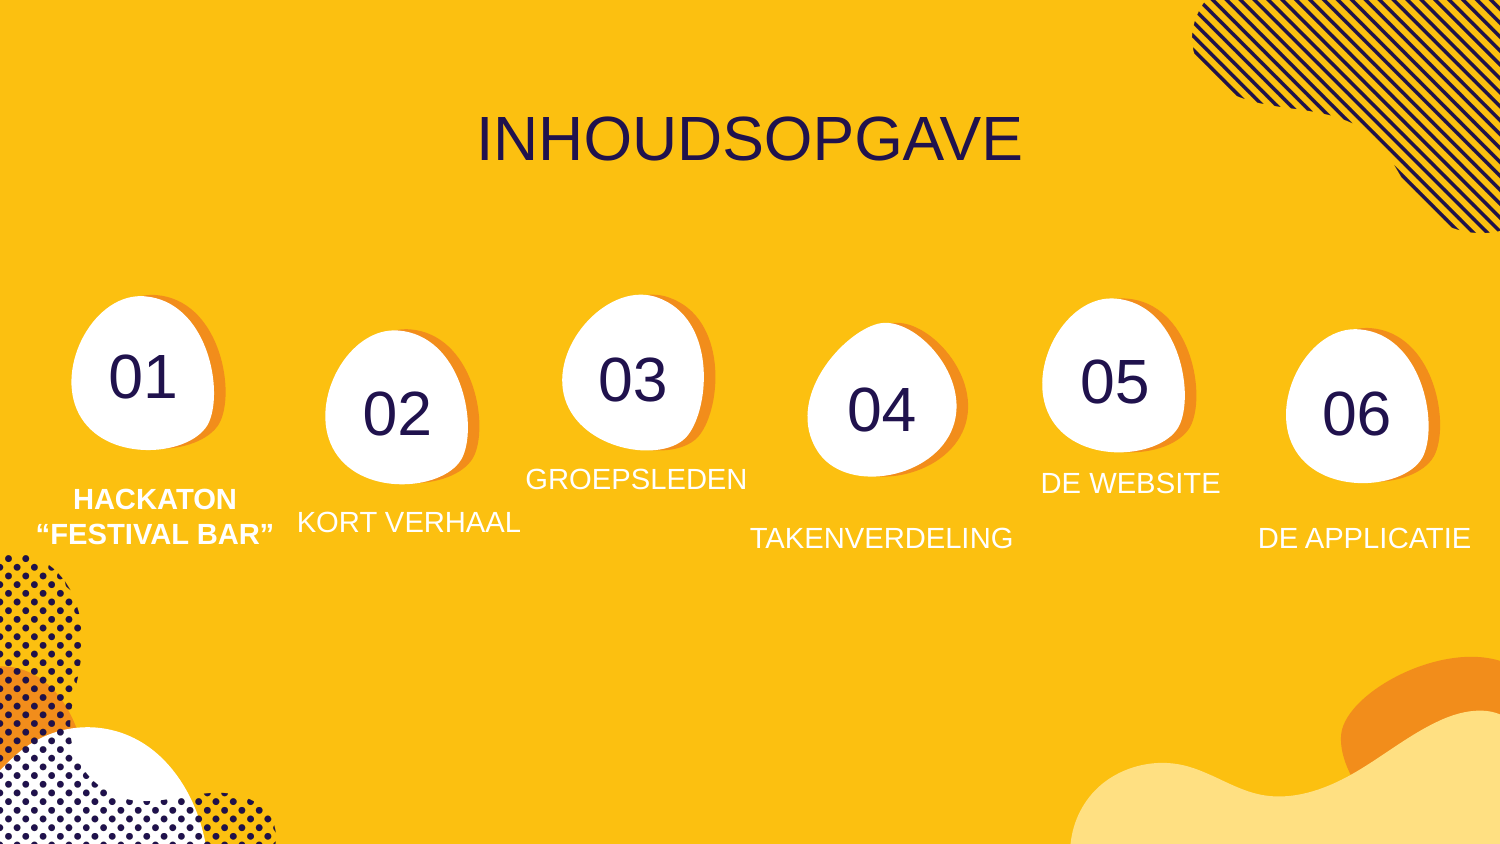

# INHOUDSOPGAVE

01

03
05
04
02
06
GROEPSLEDEN
DE WEBSITE
HACKATON
“FESTIVAL BAR”
KORT VERHAAL
TAKENVERDELING
DE APPLICATIE